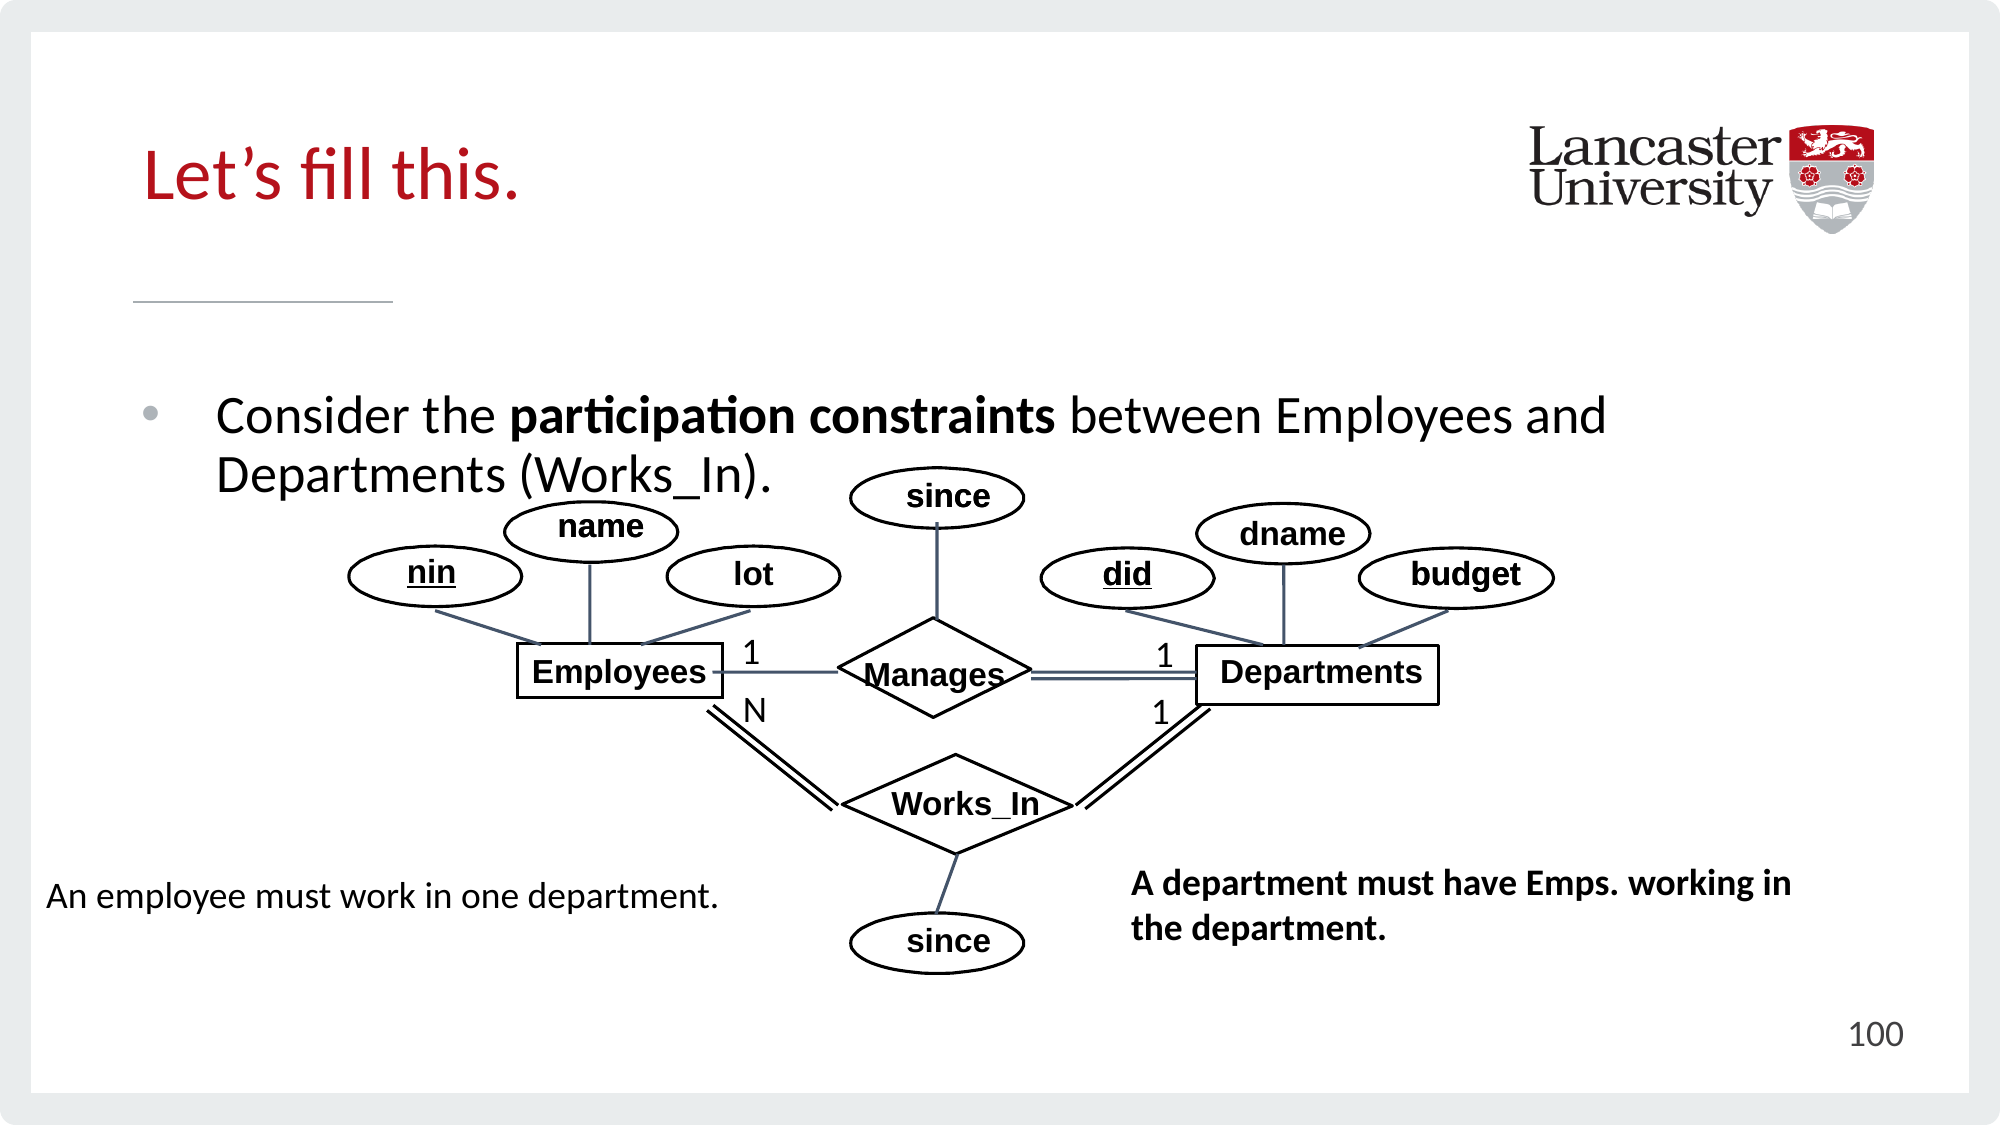

# Let’s fill this.
Consider the participation constraints between Employees and Departments (Works_In).
since
since

name
name

dname

nin
did
did
budget
budget
lot

1
1
Departments
Employees

Manages

N

1

Works_In

A department must have Emps. working in
the department.

An employee must work in one department.

since

100